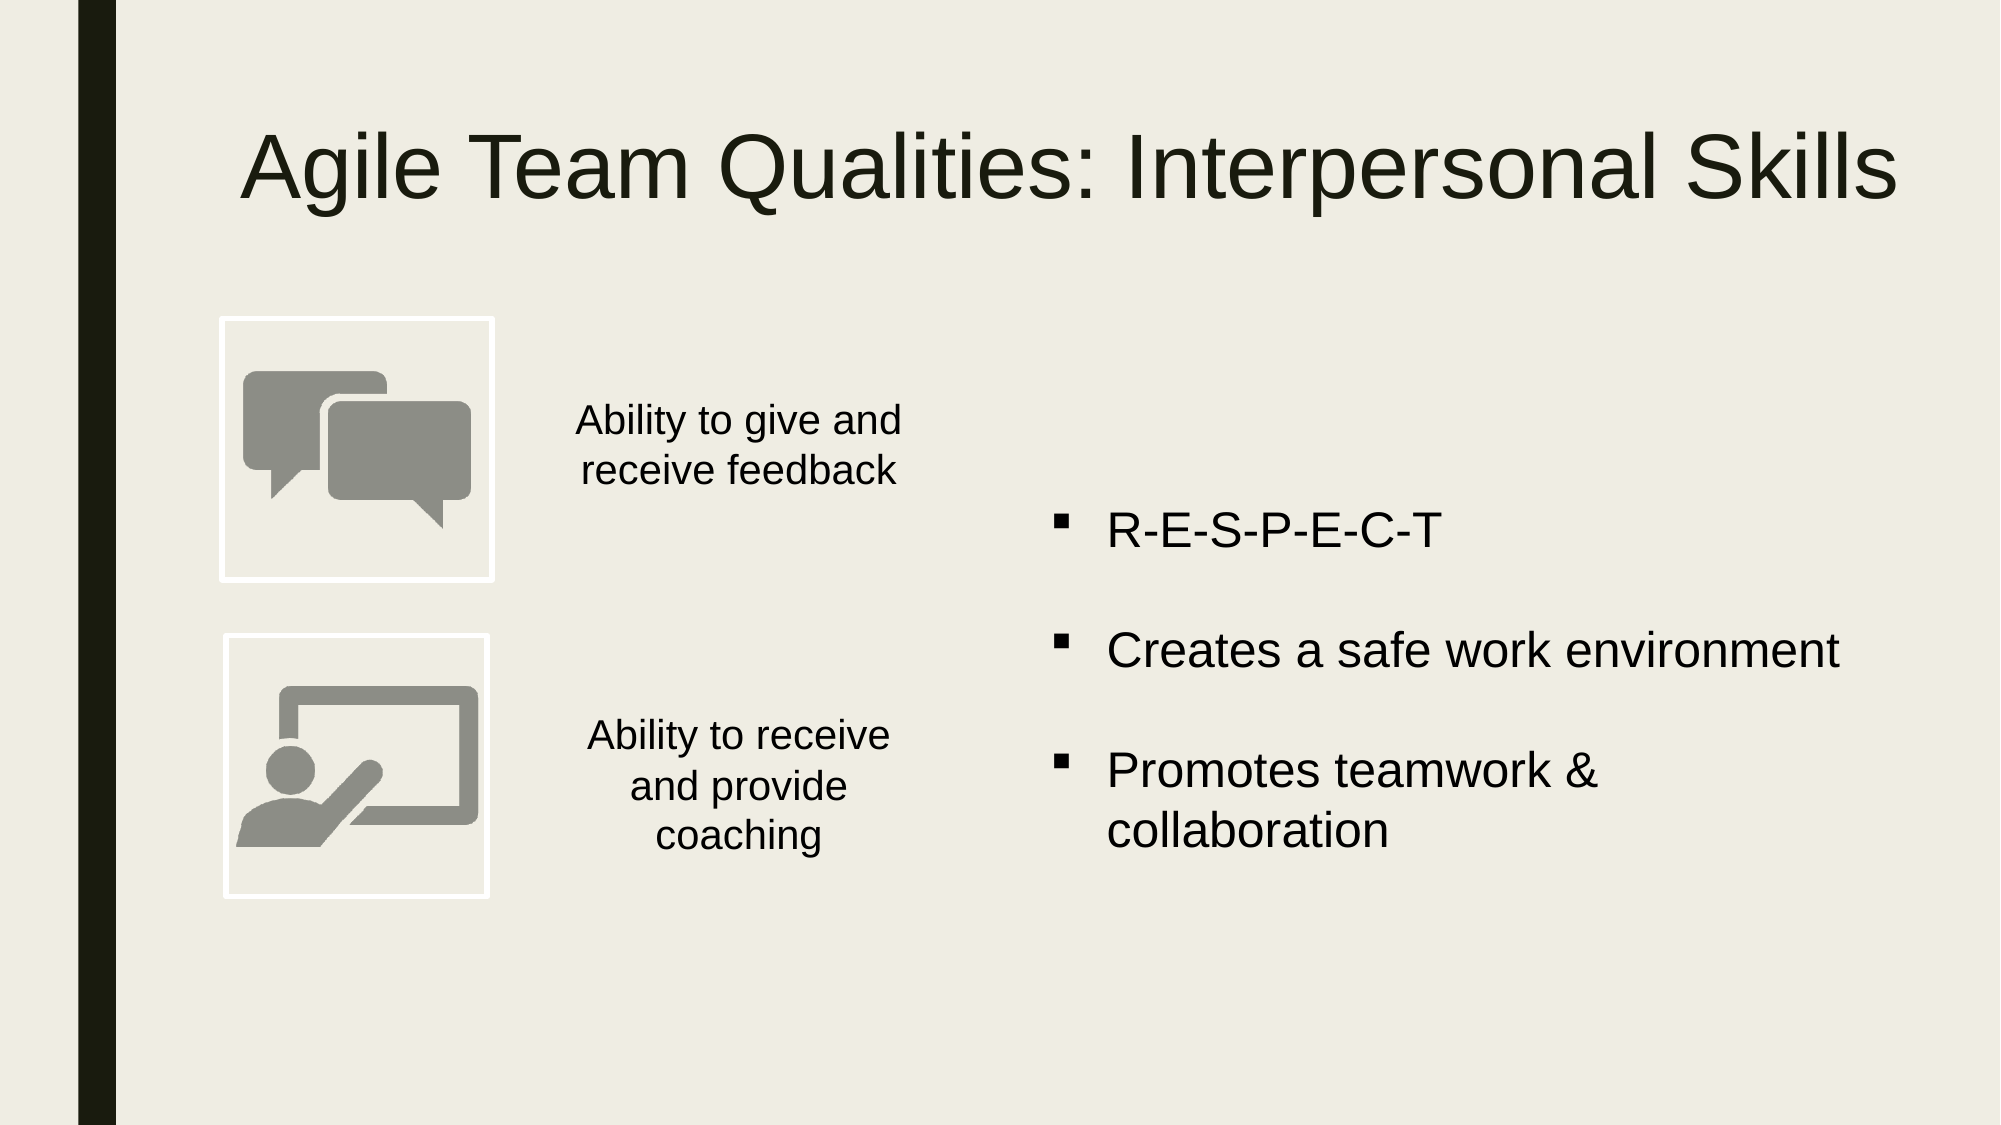

# Agile Team Qualities: Interpersonal Skills
Ability to give and receive feedback
Ability to receive and provide coaching
R-E-S-P-E-C-T

Creates a safe work environment

Promotes teamwork & collaboration